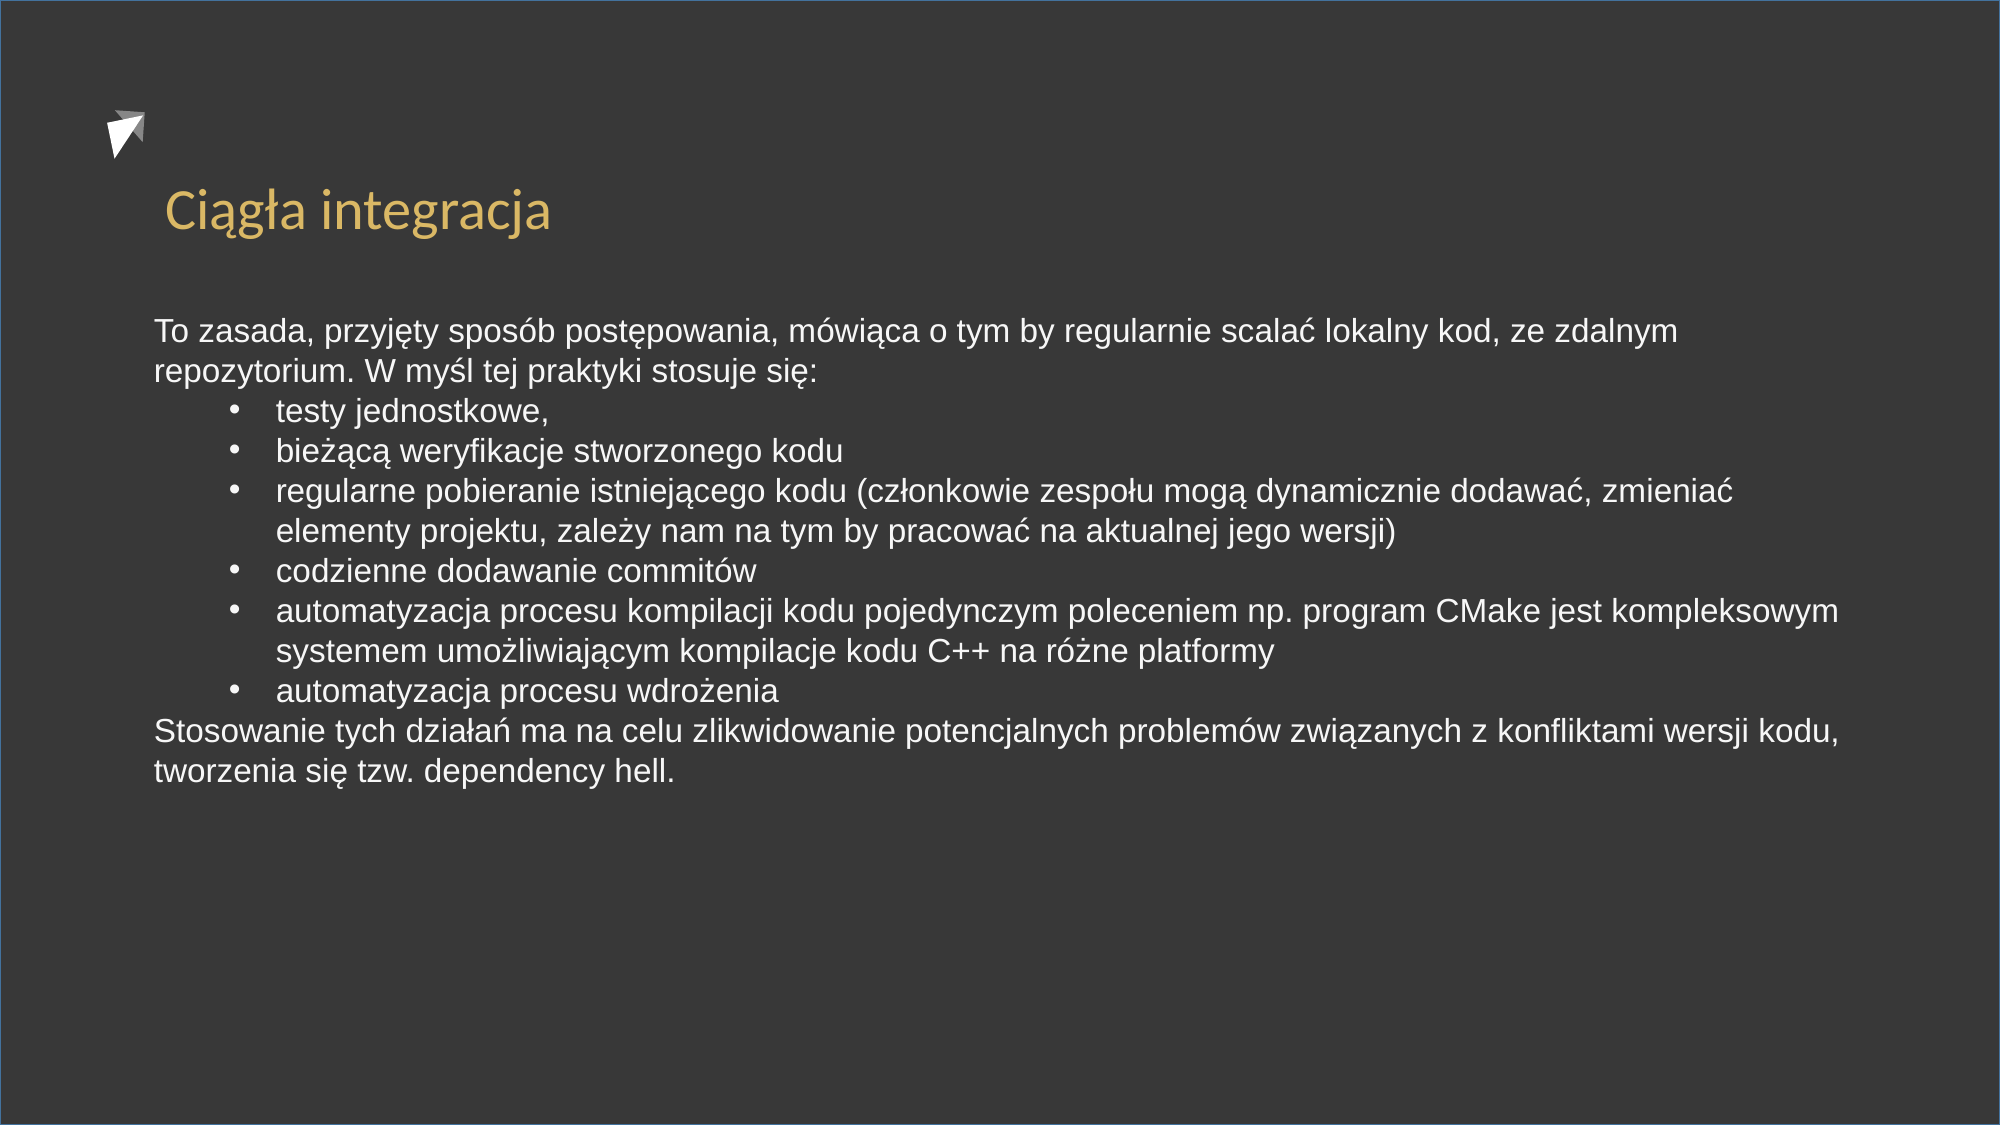

Ciągła integracja
To zasada, przyjęty sposób postępowania, mówiąca o tym by regularnie scalać lokalny kod, ze zdalnym repozytorium. W myśl tej praktyki stosuje się:
testy jednostkowe,
bieżącą weryfikacje stworzonego kodu
regularne pobieranie istniejącego kodu (członkowie zespołu mogą dynamicznie dodawać, zmieniać elementy projektu, zależy nam na tym by pracować na aktualnej jego wersji)
codzienne dodawanie commitów
automatyzacja procesu kompilacji kodu pojedynczym poleceniem np. program CMake jest kompleksowym systemem umożliwiającym kompilacje kodu C++ na różne platformy
automatyzacja procesu wdrożenia
Stosowanie tych działań ma na celu zlikwidowanie potencjalnych problemów związanych z konfliktami wersji kodu, tworzenia się tzw. dependency hell.